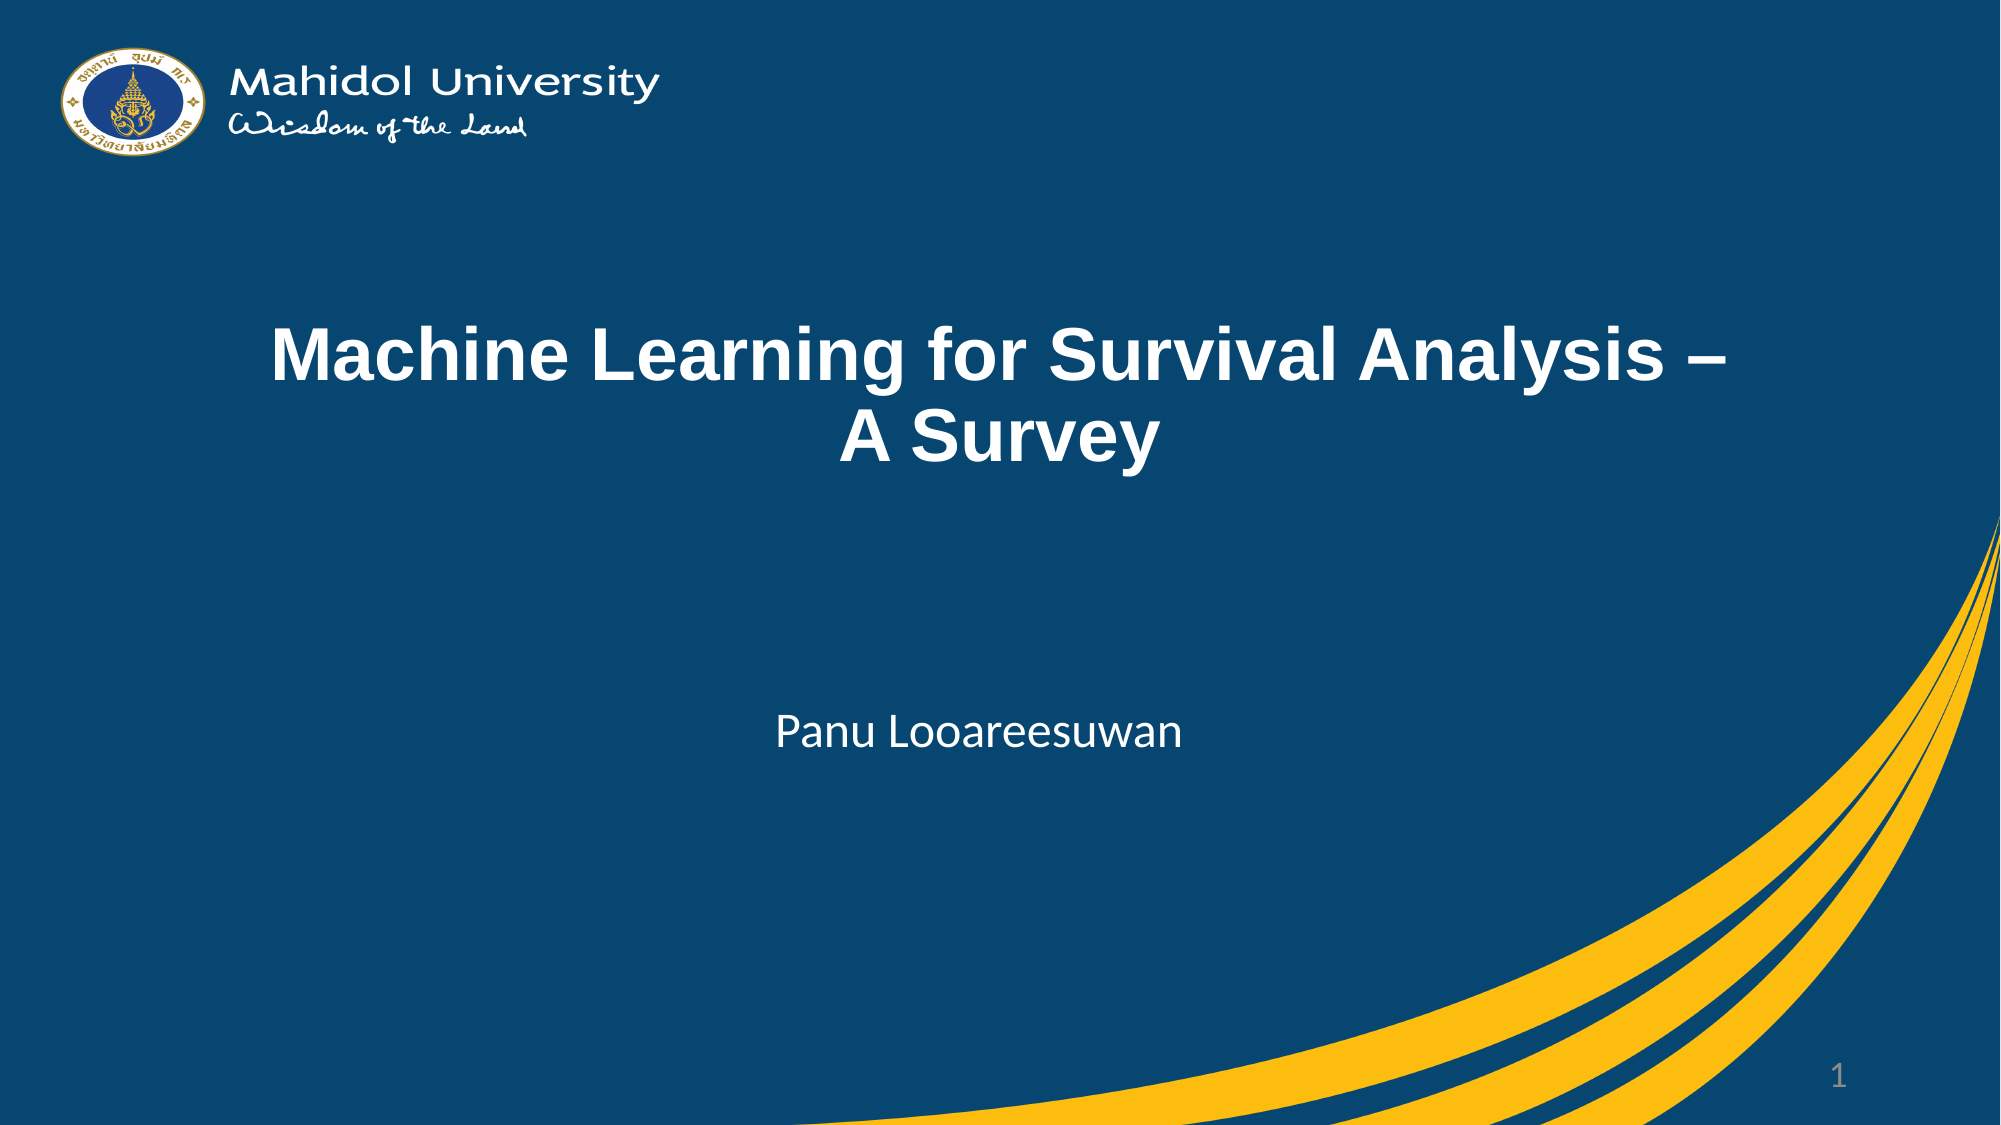

# Machine Learning for Survival Analysis – A Survey
Panu Looareesuwan
1